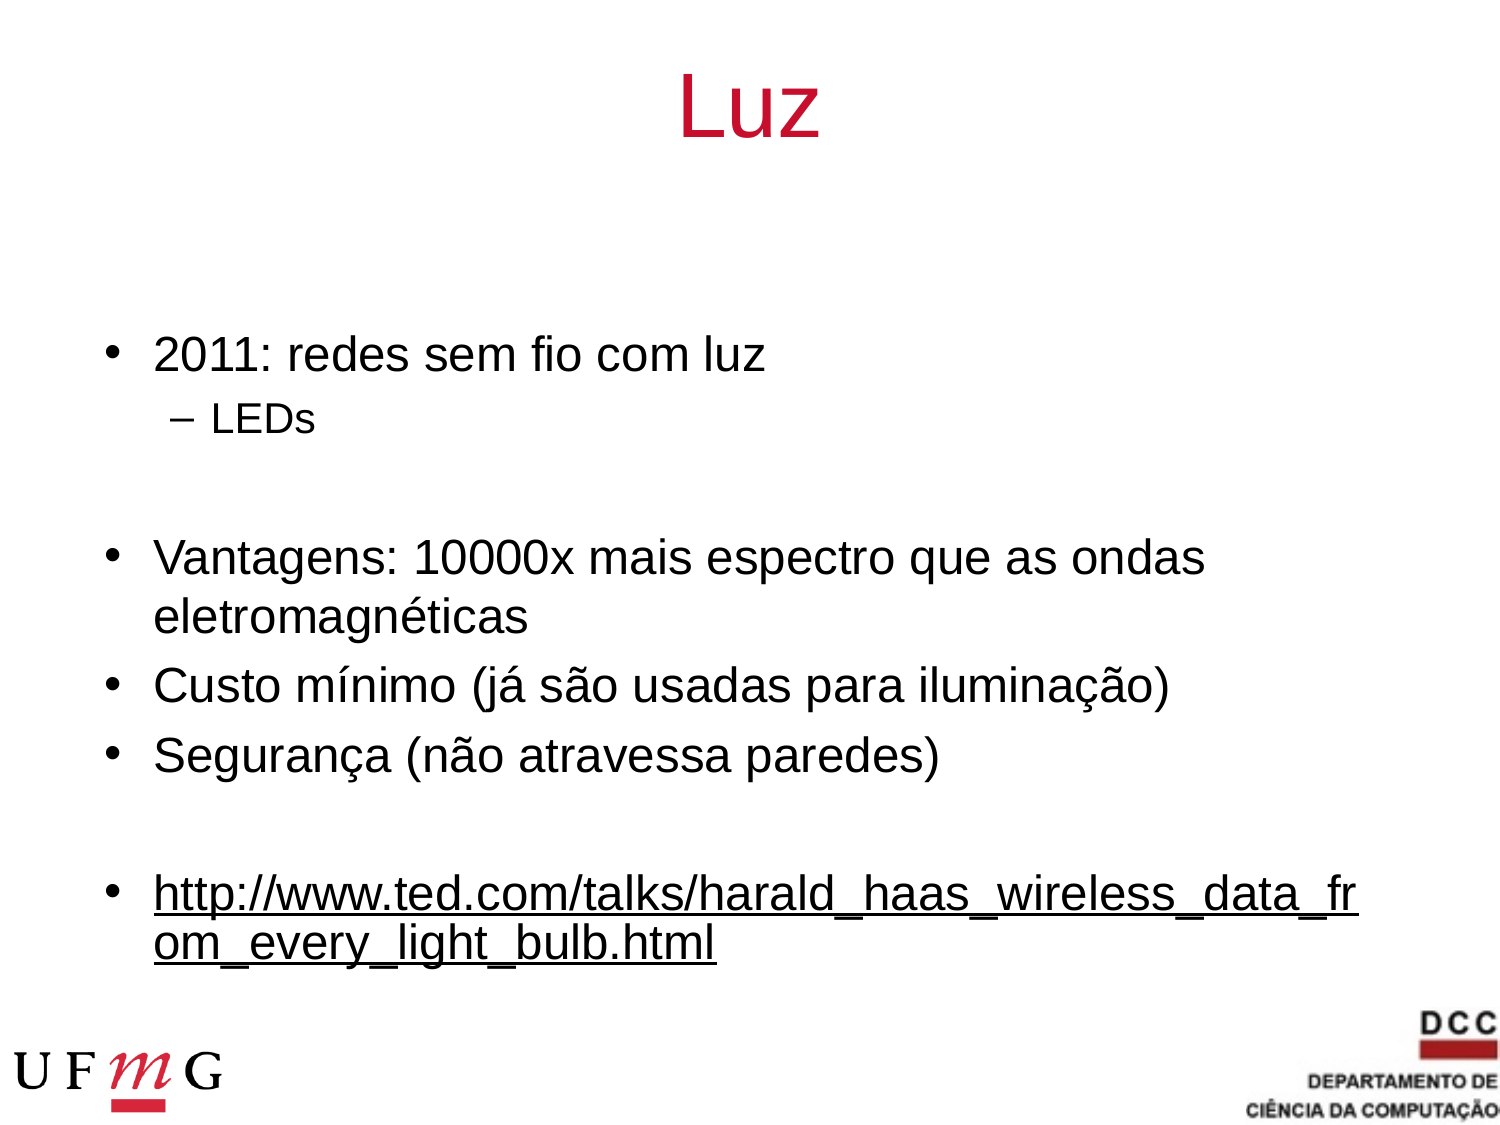

# Luz
2011: redes sem fio com luz
LEDs

Vantagens: 10000x mais espectro que as ondas eletromagnéticas
Custo mínimo (já são usadas para iluminação)
Segurança (não atravessa paredes)

http://www.ted.com/talks/harald_haas_wireless_data_from_every_light_bulb.html